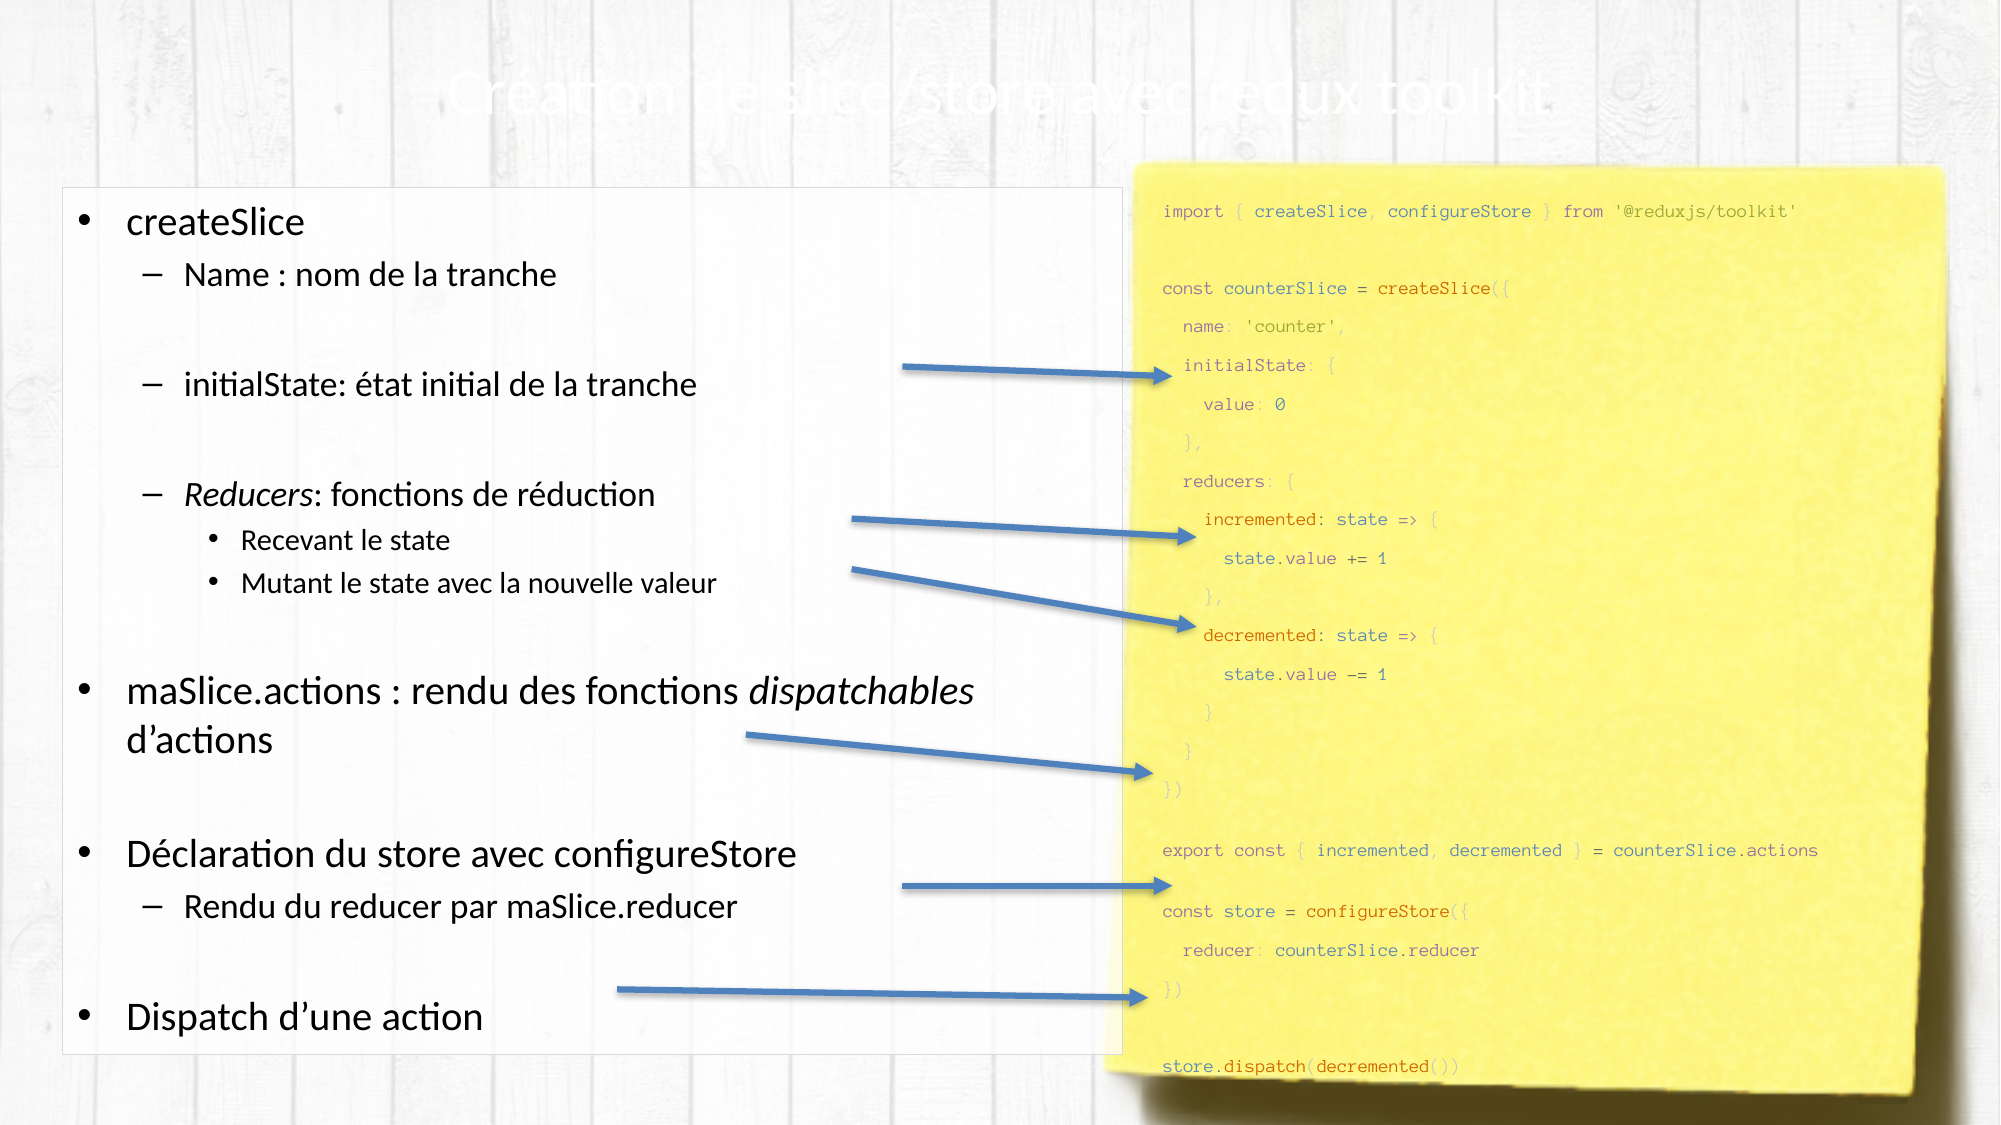

# Création de slice/store avec redux toolkit

import { createSlice, configureStore } from '@reduxjs/toolkit'

const counterSlice = createSlice({
  name: 'counter',
  initialState: {
    value: 0
  },
  reducers: {
    incremented: state => {
      state.value += 1
    },
    decremented: state => {
      state.value -= 1
    }
  }
})
export const { incremented, decremented } = counterSlice.actions
const store = configureStore({
  reducer: counterSlice.reducer
})

store.dispatch(decremented())

createSlice
Name : nom de la tranche

initialState: état initial de la tranche

Reducers: fonctions de réduction
Recevant le state
Mutant le state avec la nouvelle valeur

maSlice.actions : rendu des fonctions dispatchables d’actions

Déclaration du store avec configureStore
Rendu du reducer par maSlice.reducer

Dispatch d’une action